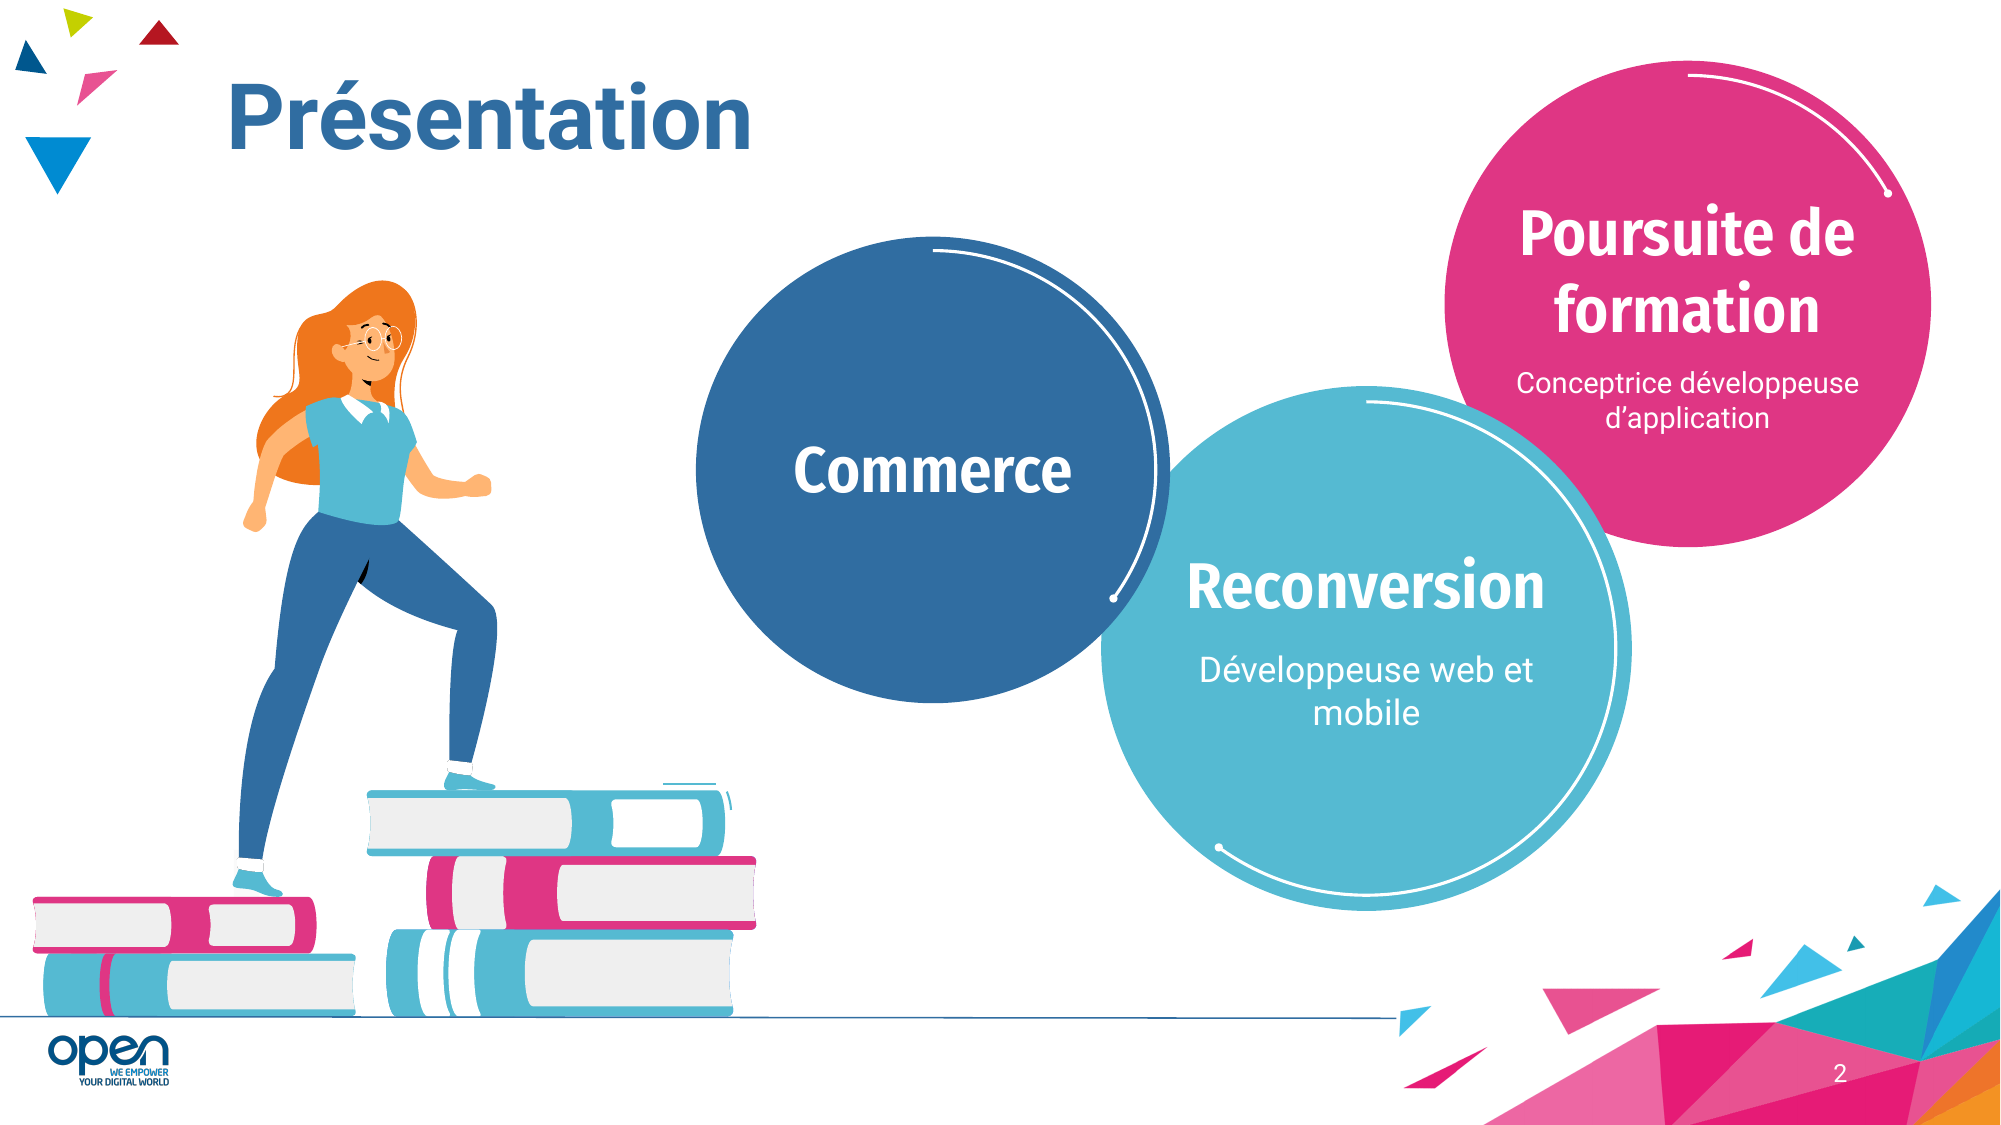

Présentation

Poursuite de formation

Conceptrice développeuse d’application

Commerce
Reconversion
Développeuse web et mobile

2